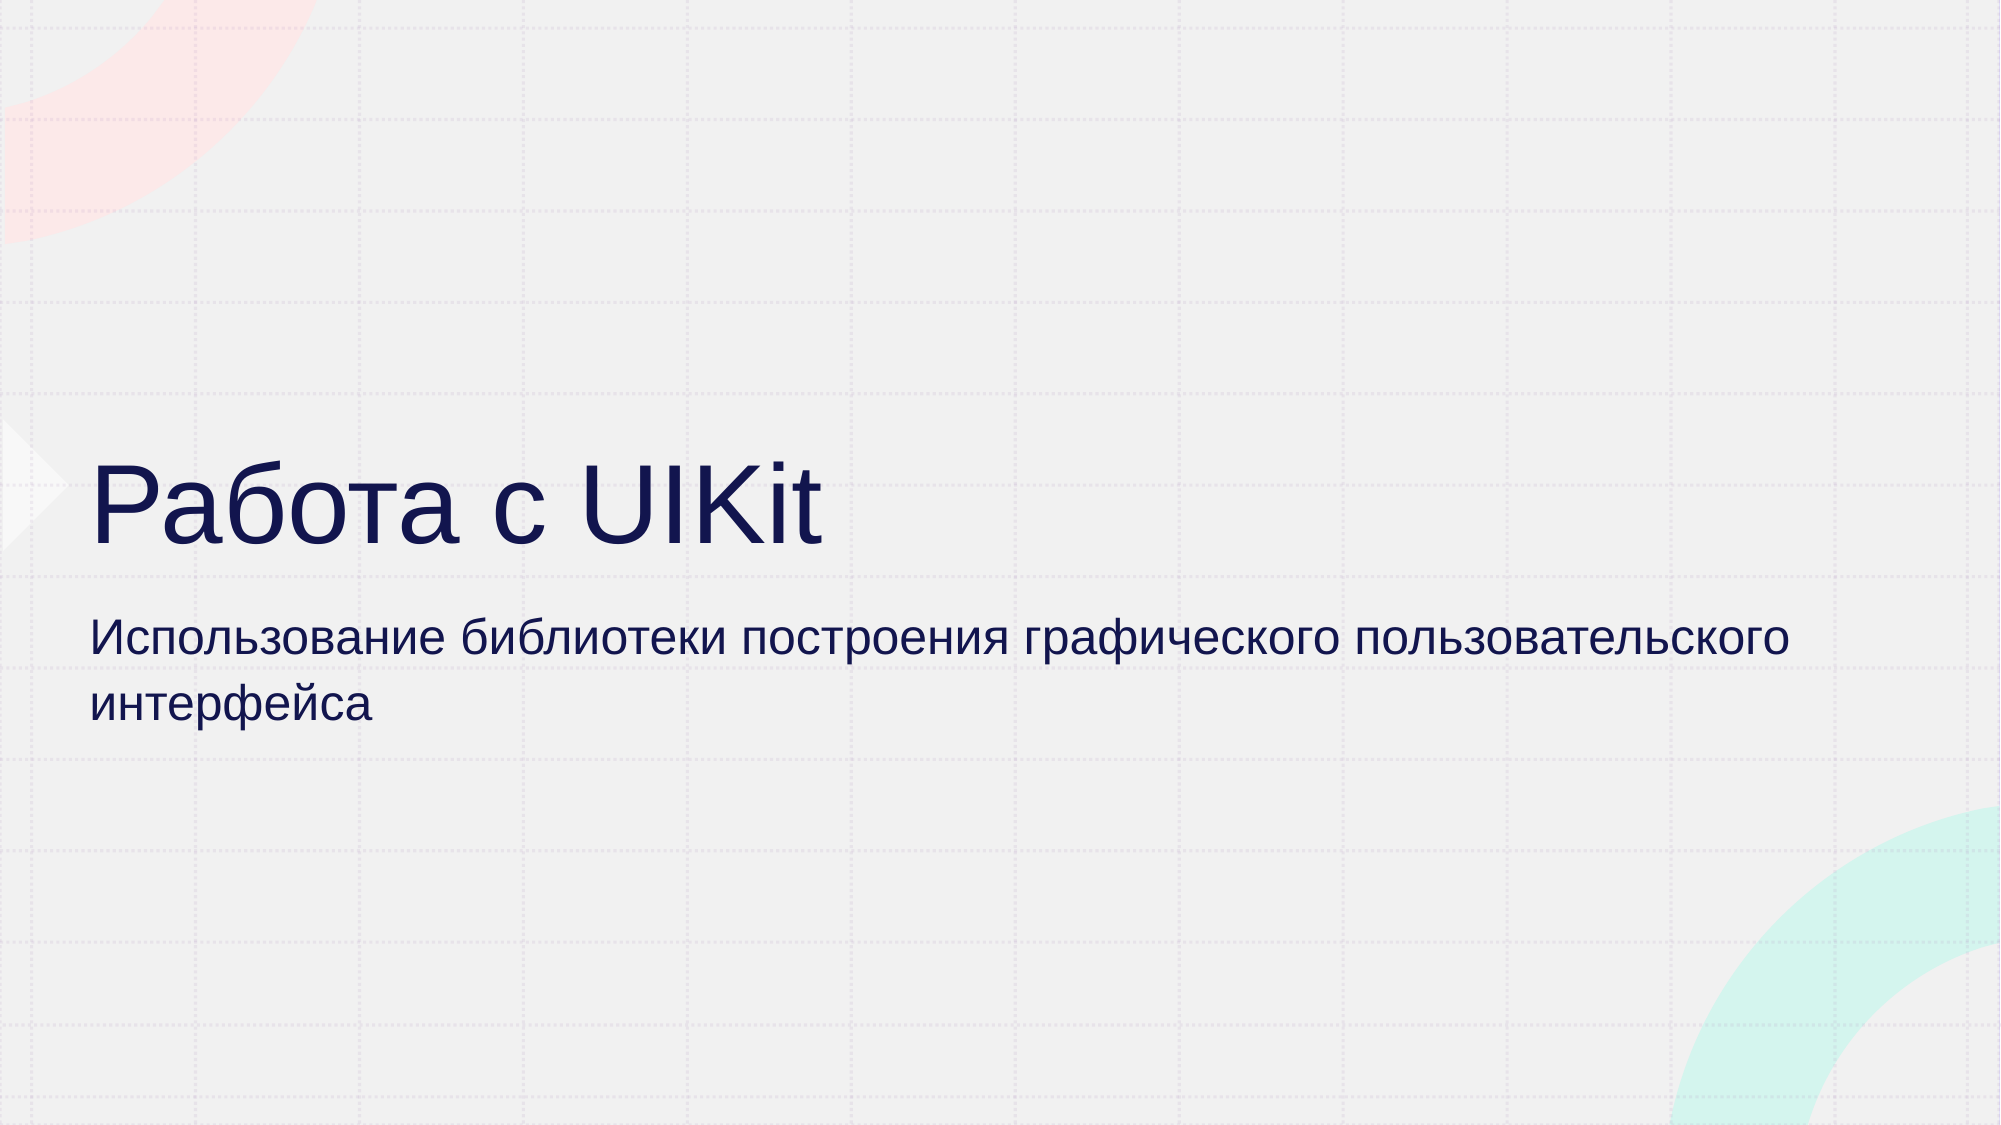

# Работа с UIKit

Использование библиотеки построения графического пользовательского интерфейса